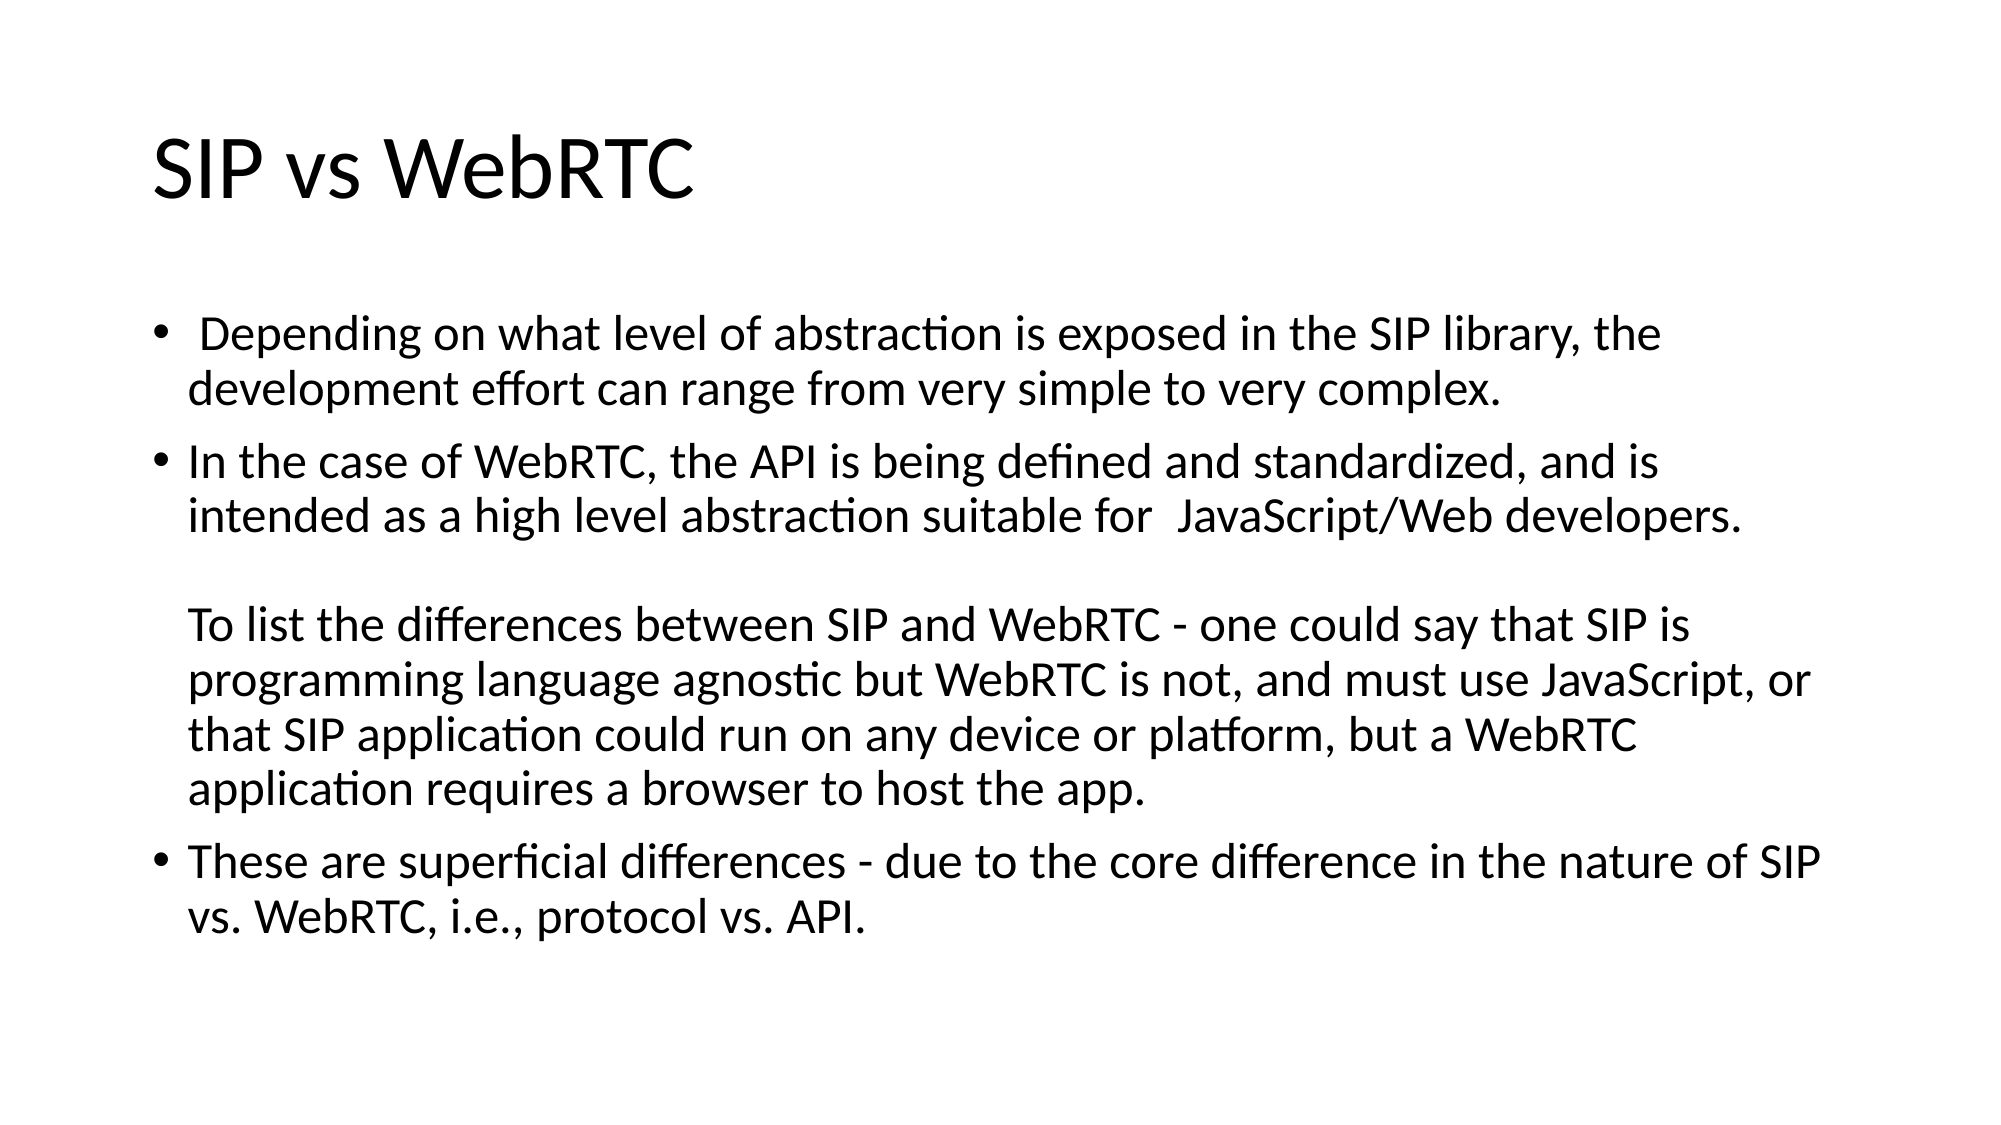

# SIP vs WebRTC
 Depending on what level of abstraction is exposed in the SIP library, the development effort can range from very simple to very complex.
In the case of WebRTC, the API is being defined and standardized, and is intended as a high level abstraction suitable for  JavaScript/Web developers.
To list the differences between SIP and WebRTC - one could say that SIP is programming language agnostic but WebRTC is not, and must use JavaScript, or that SIP application could run on any device or platform, but a WebRTC application requires a browser to host the app.
These are superficial differences - due to the core difference in the nature of SIP vs. WebRTC, i.e., protocol vs. API.